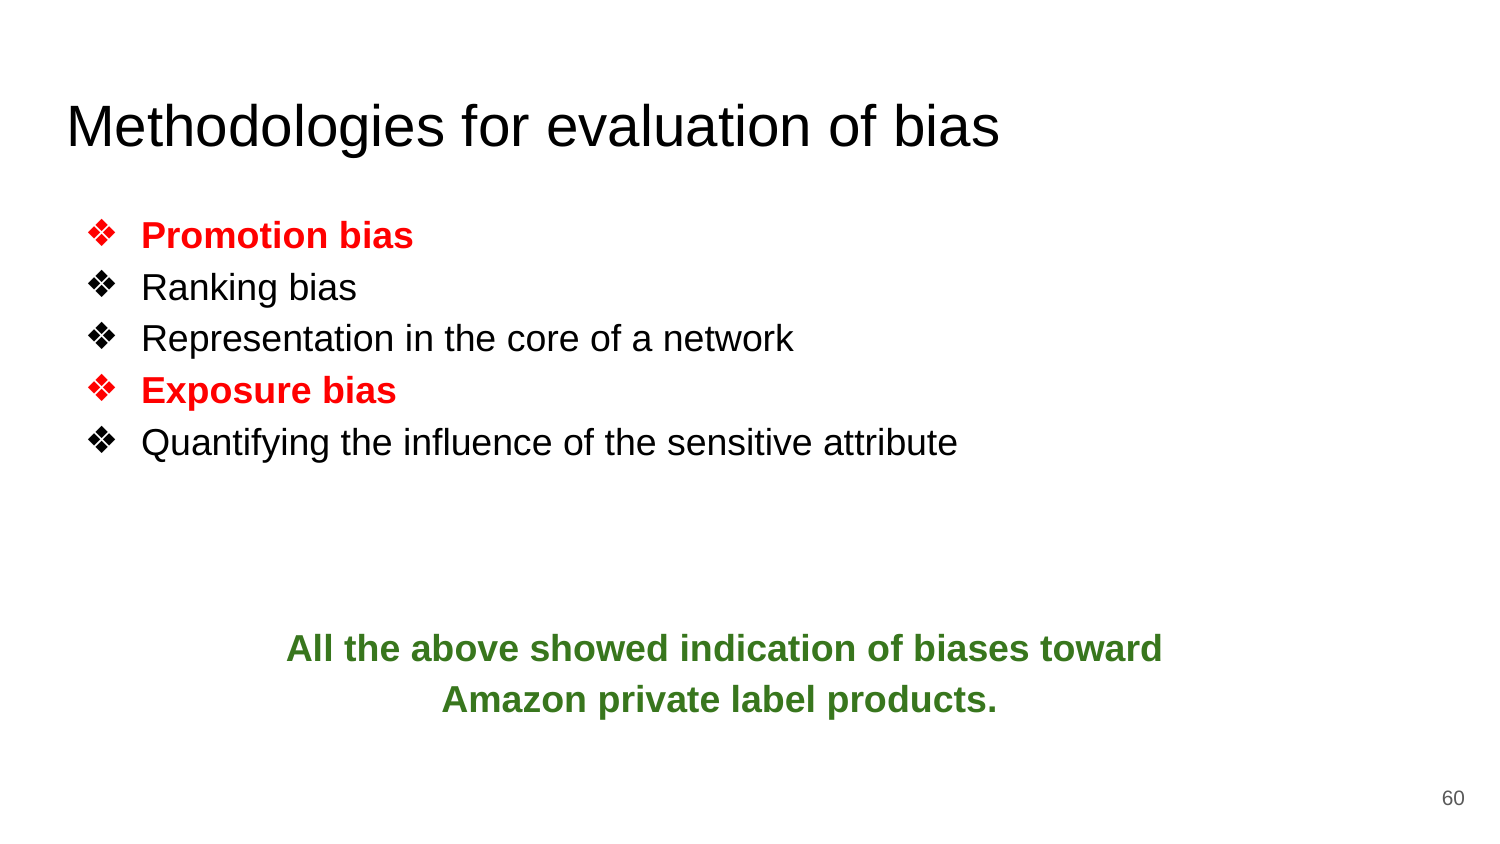

# Methodologies for evaluation of bias
Promotion bias
Ranking bias
Representation in the core of a network
Exposure bias
Quantifying the influence of the sensitive attribute

All the above showed indication of biases toward Amazon private label products.
60